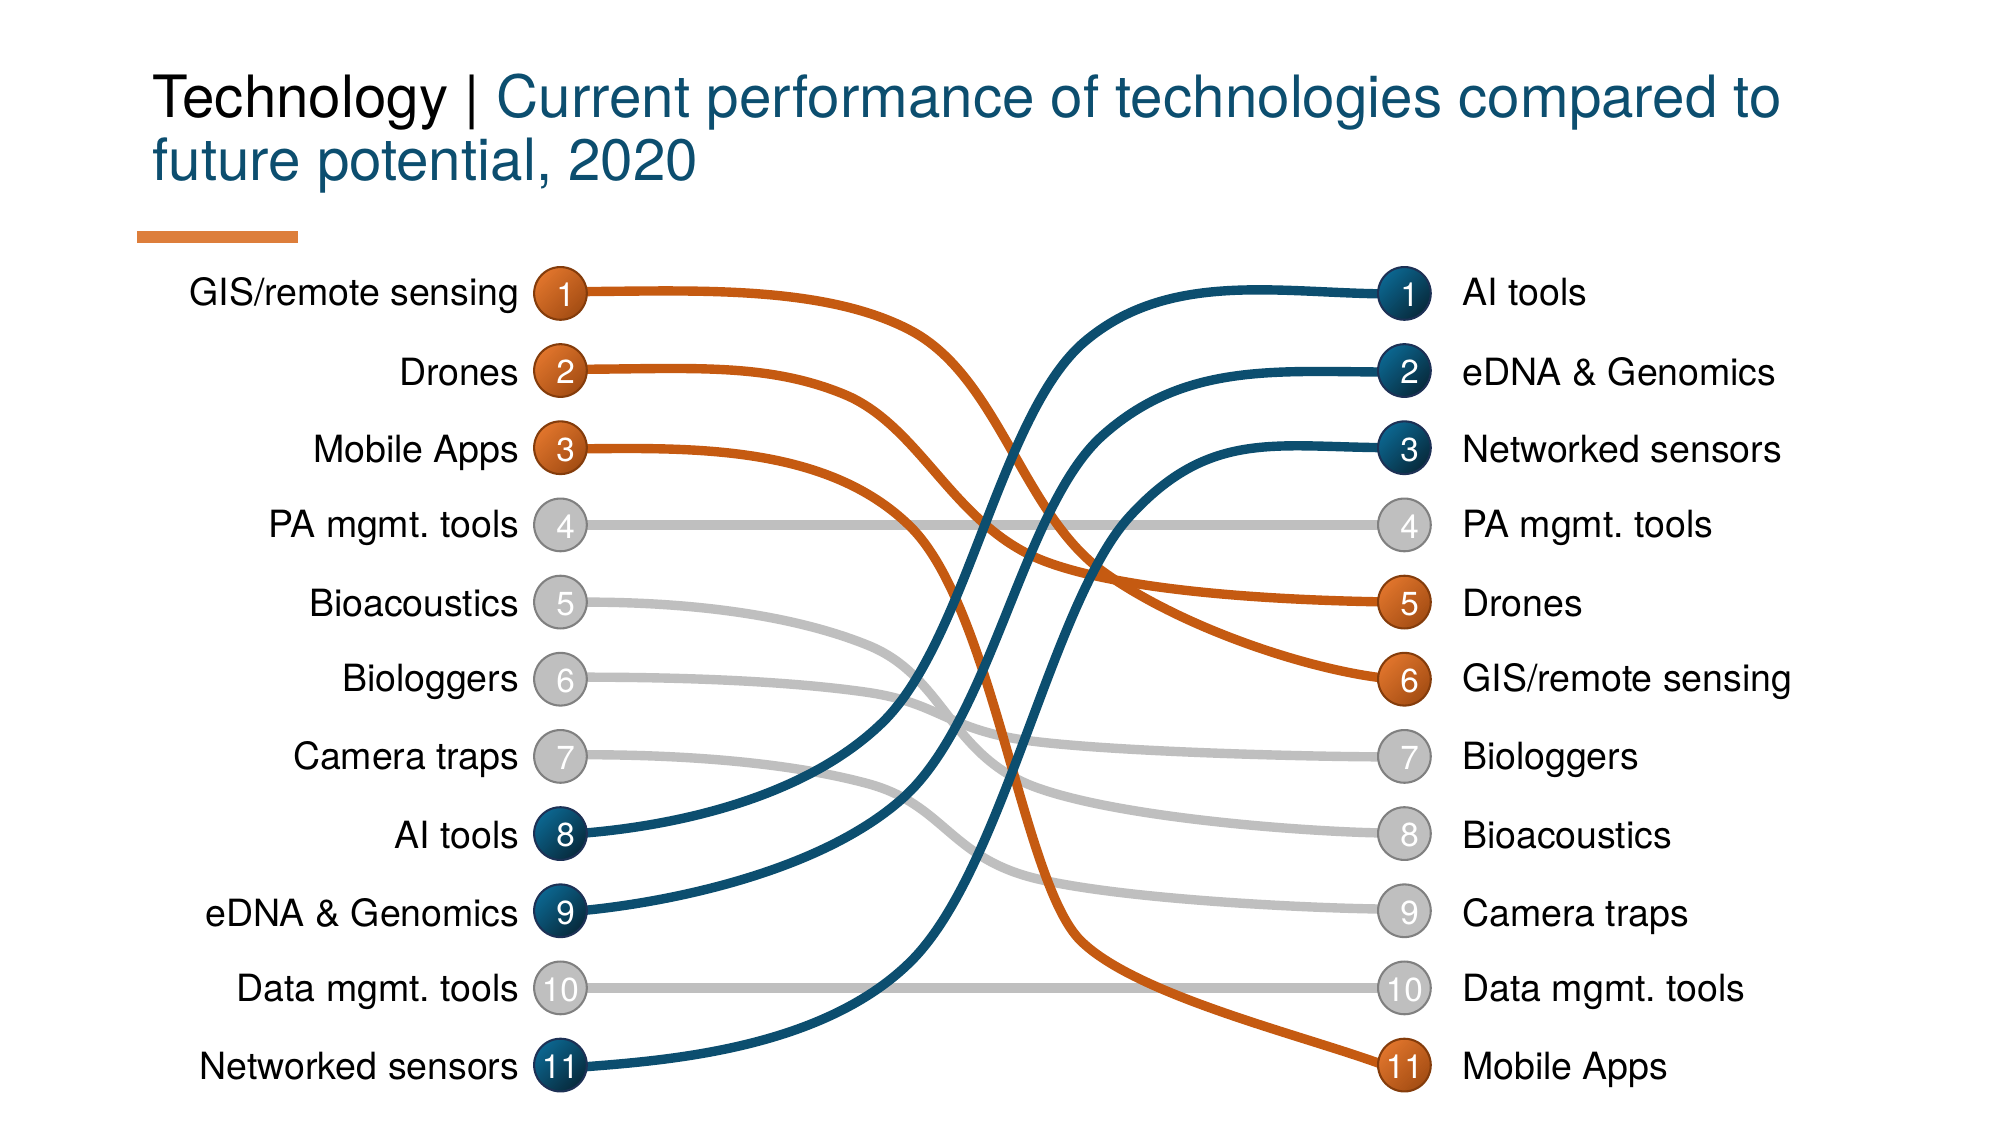

# Technology | Current performance of technologies compared to future potential, 2020
GIS/remote sensing
AI tools
1
1

Drones
eDNA & Genomics
2
2

Mobile Apps
Networked sensors
3
3

PA mgmt. tools
PA mgmt. tools
4
4
Bioacoustics
Drones
5
5

Biologgers
GIS/remote sensing
6
6

Camera traps
Biologgers
7
7

AI tools
Bioacoustics
8
8
eDNA & Genomics
Camera traps
9
9
Data mgmt. tools
Data mgmt. tools
10
10
Networked sensors
Mobile Apps
11
11